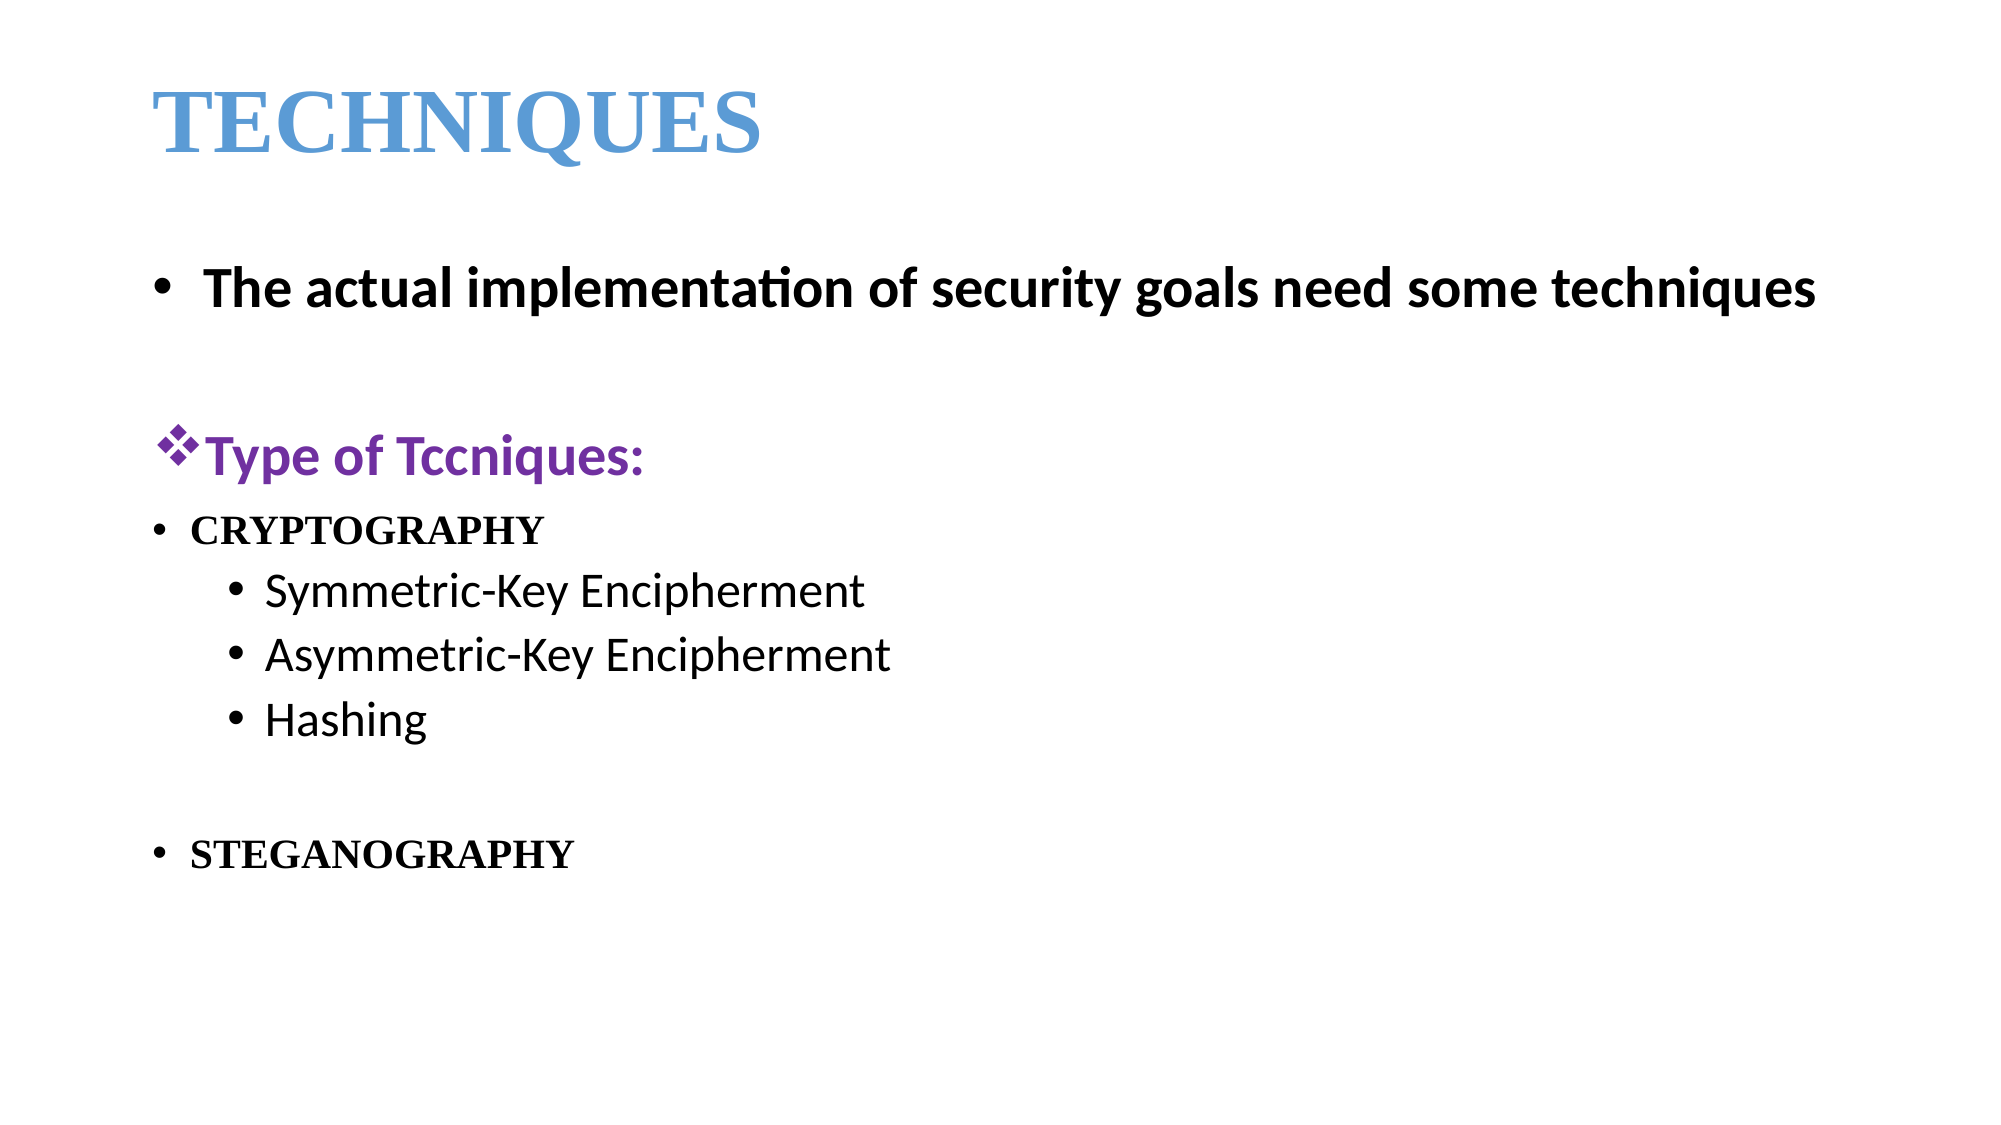

# TECHNIQUES
 The actual implementation of security goals need some techniques

Type of Tccniques:
CRYPTOGRAPHY
Symmetric-Key Encipherment
Asymmetric-Key Encipherment
Hashing

STEGANOGRAPHY